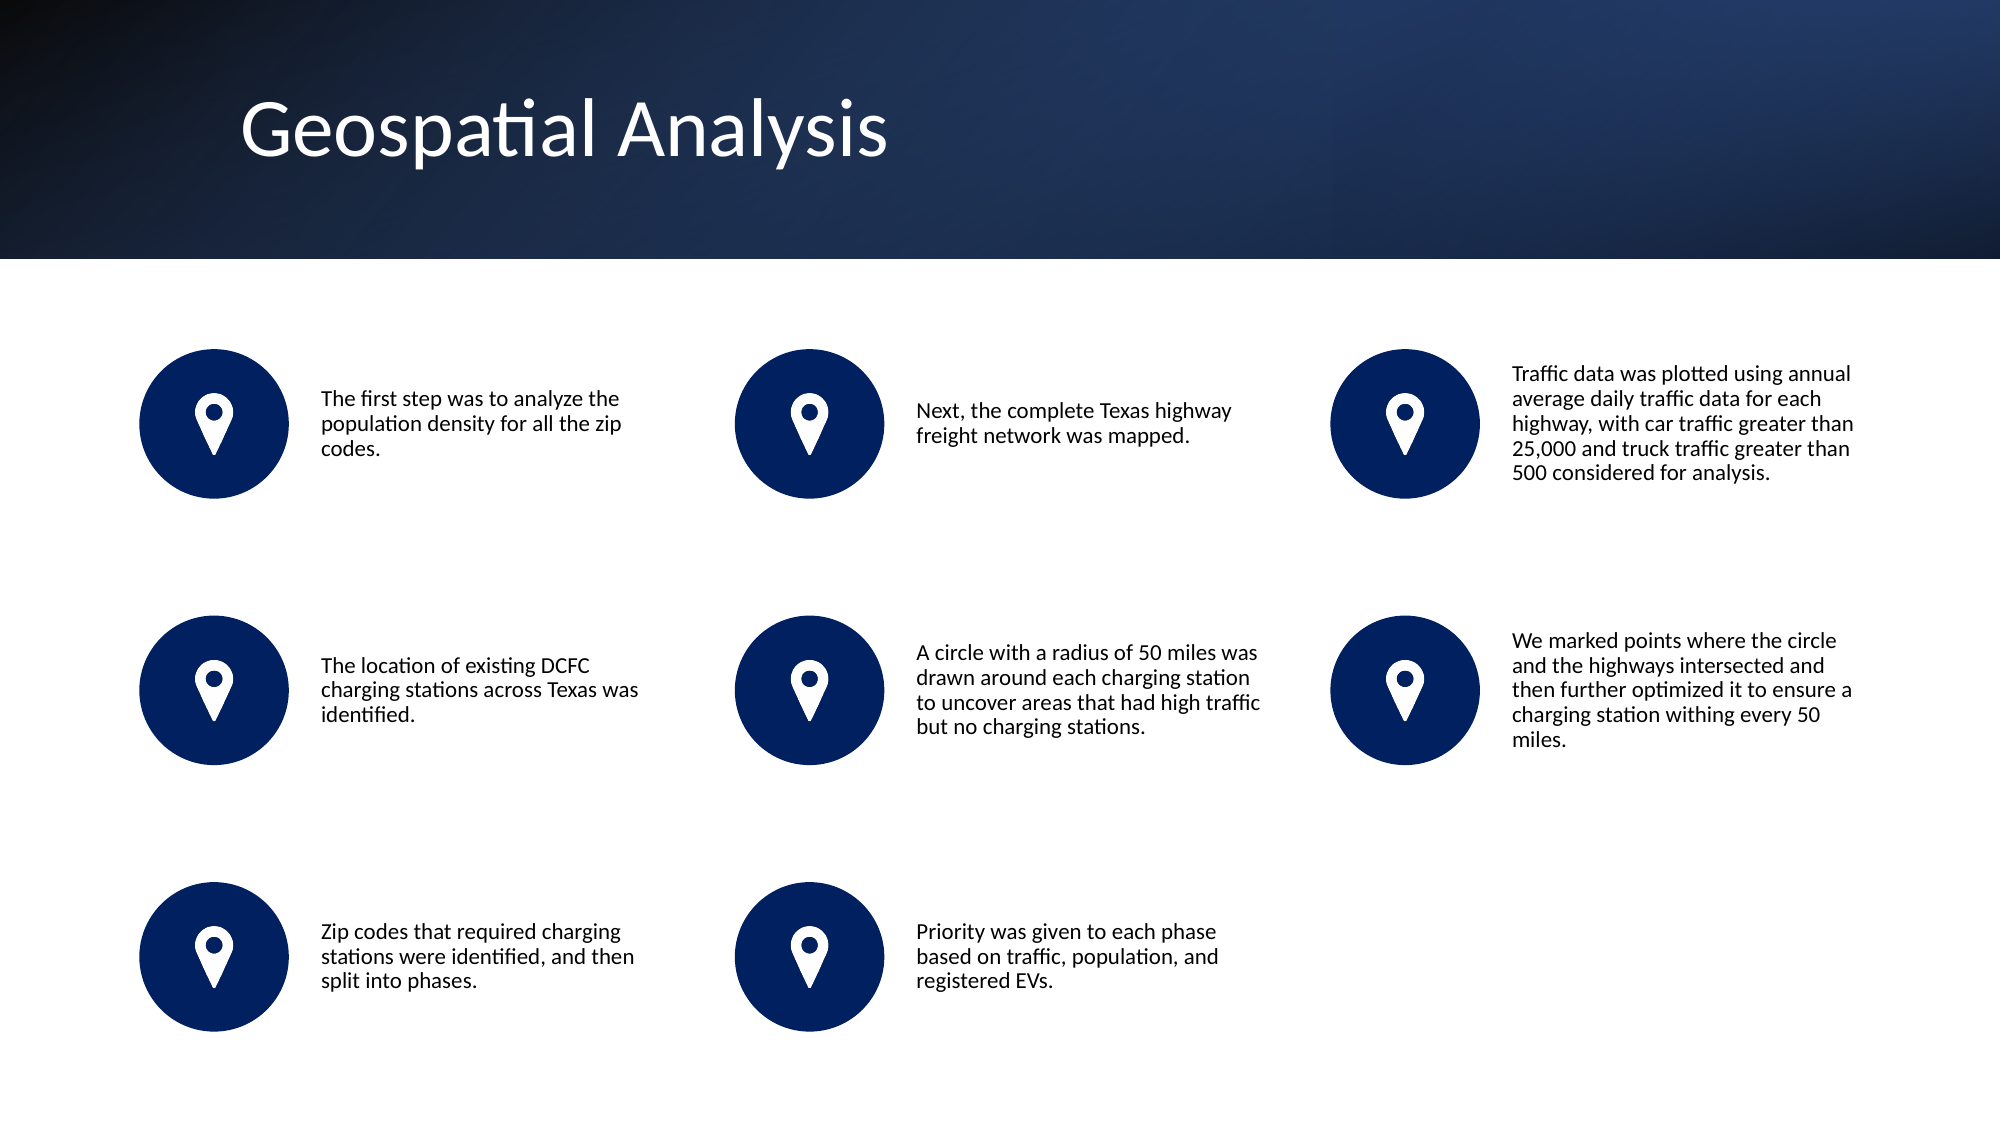

# Geospatial Analysis
The first step was to analyze the population density for all the zip codes.
Next, the complete Texas highway freight network was mapped.
Traffic data was plotted using annual average daily traffic data for each highway, with car traffic greater than 25,000 and truck traffic greater than 500 considered for analysis.
The location of existing DCFC charging stations across Texas was identified.
A circle with a radius of 50 miles was drawn around each charging station to uncover areas that had high traffic but no charging stations.
We marked points where the circle and the highways intersected and then further optimized it to ensure a charging station withing every 50 miles.
Zip codes that required charging stations were identified, and then split into phases.
Priority was given to each phase based on traffic, population, and registered EVs.